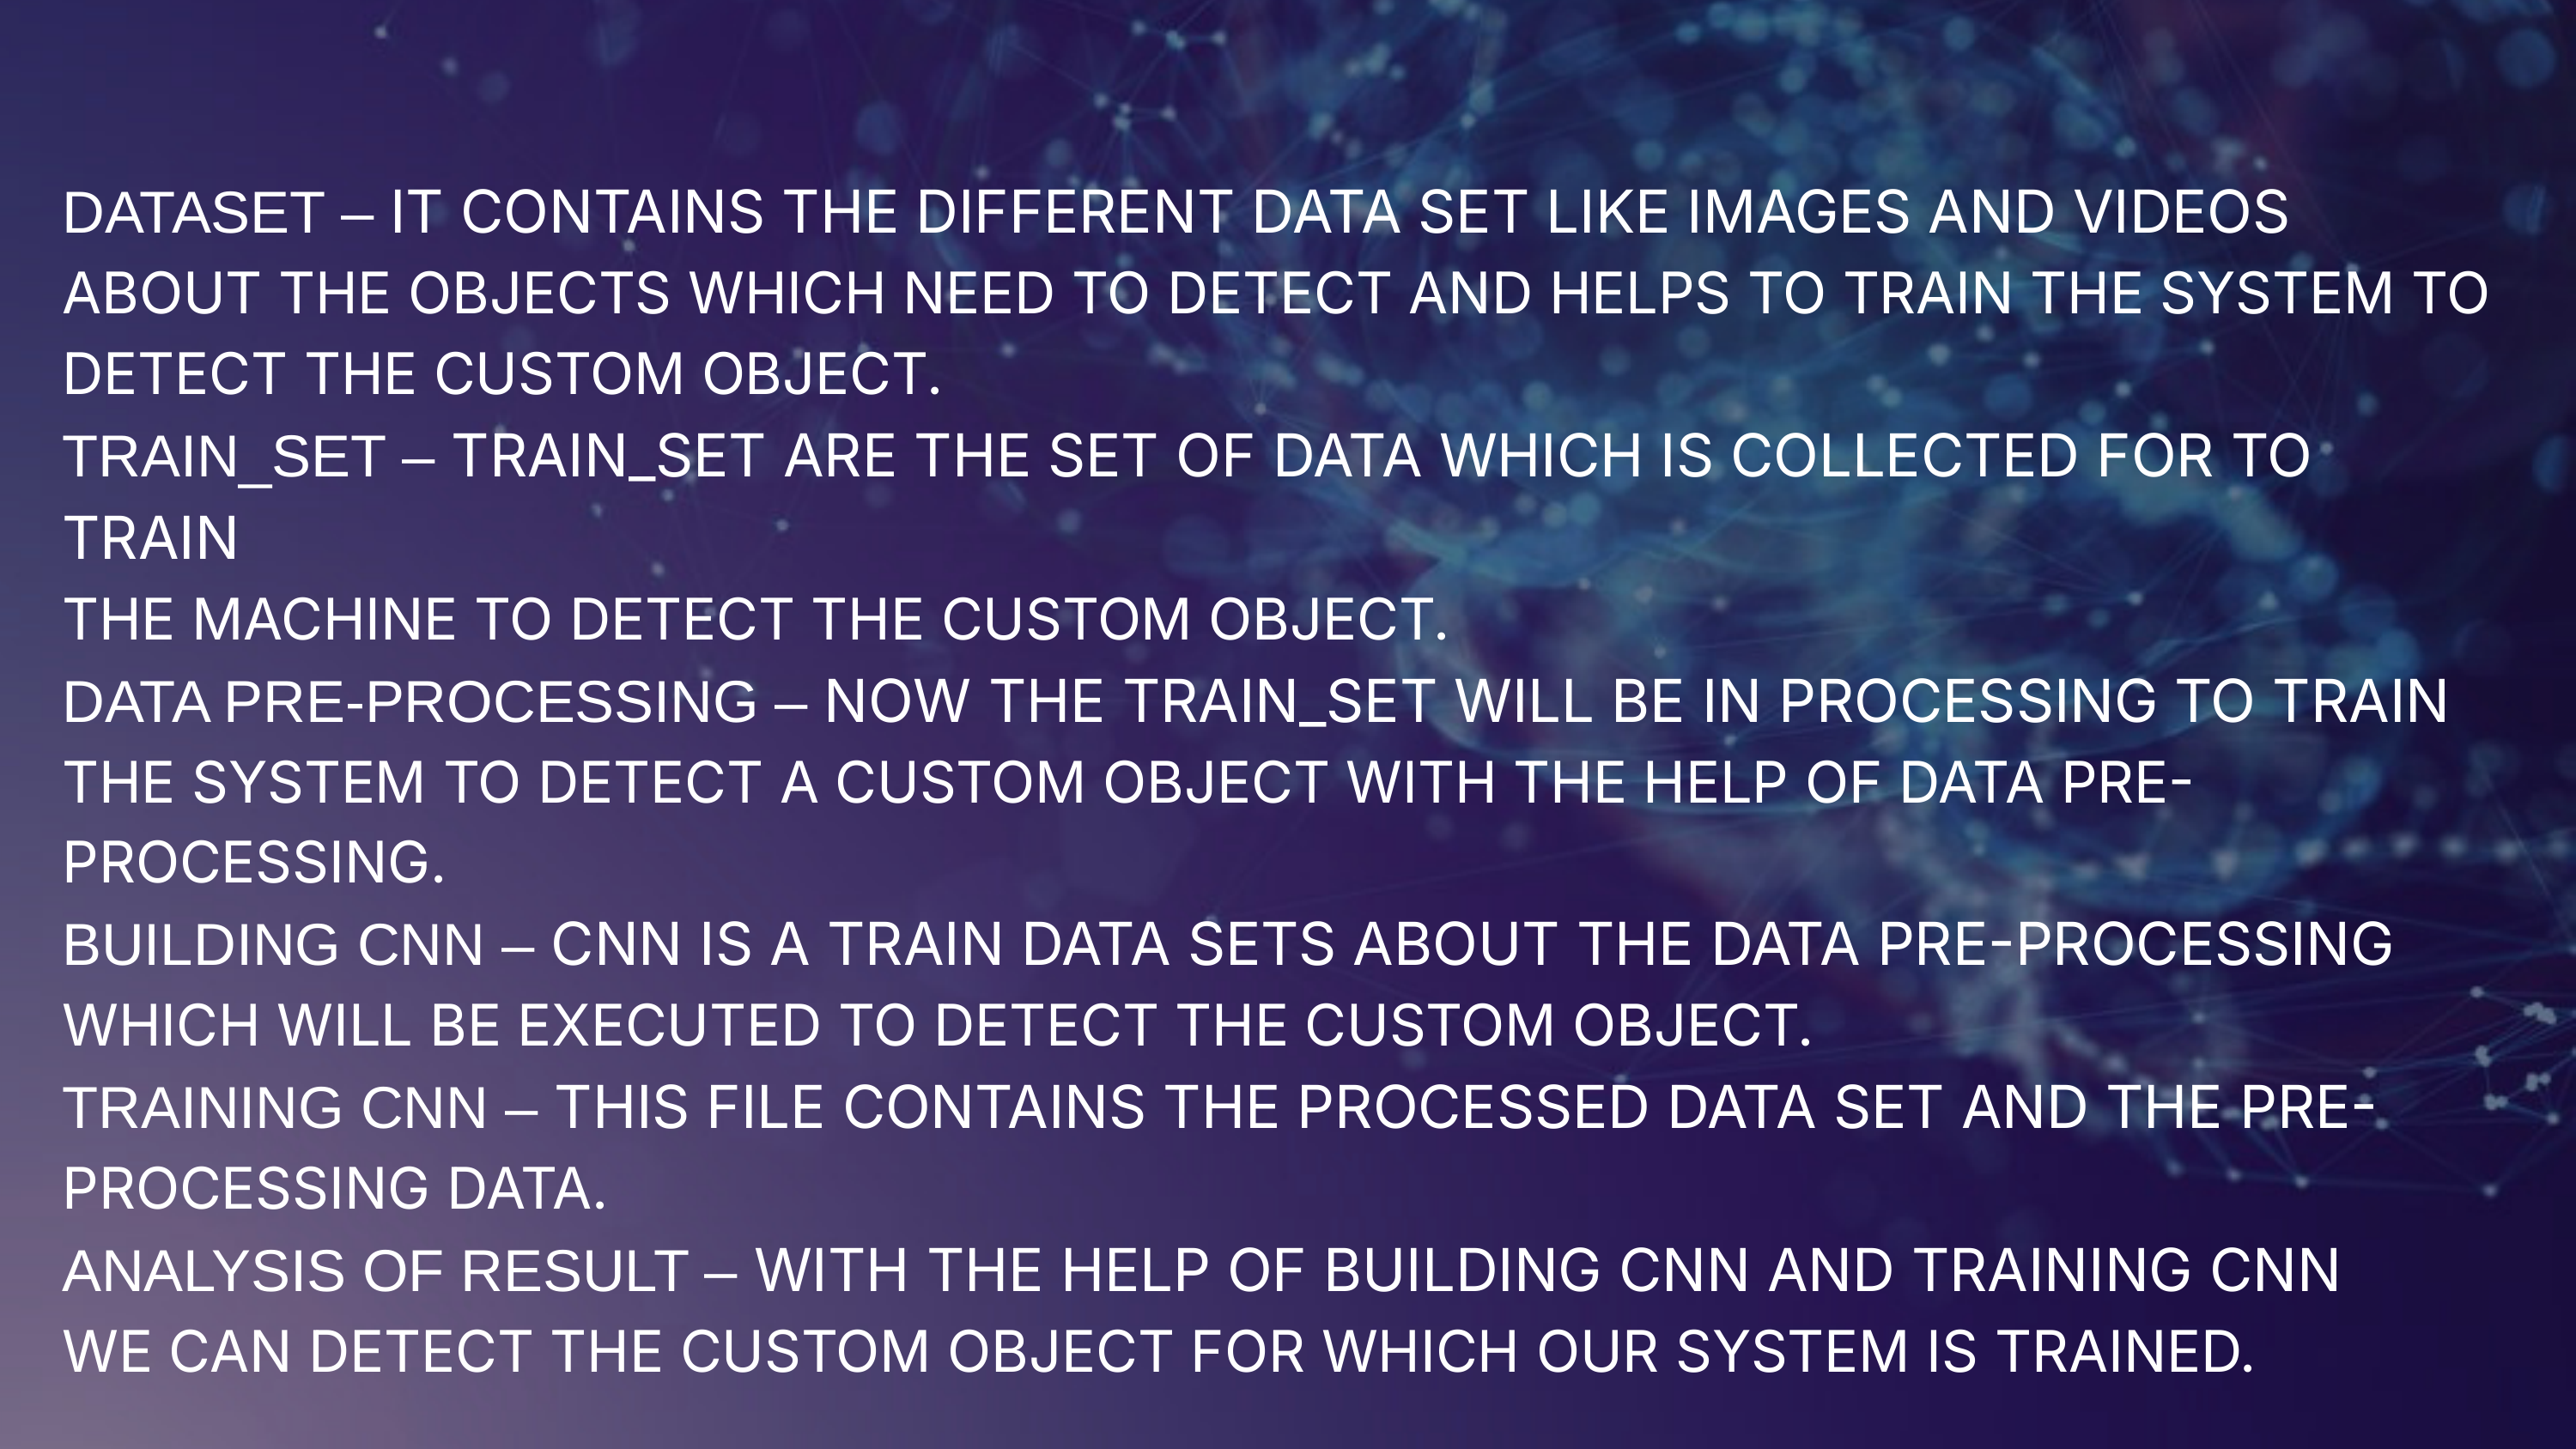

DATASET – IT CONTAINS THE DIFFERENT DATA SET LIKE IMAGES AND VIDEOS
ABOUT THE OBJECTS WHICH NEED TO DETECT AND HELPS TO TRAIN THE SYSTEM TO
DETECT THE CUSTOM OBJECT.
TRAIN_SET – TRAIN_SET ARE THE SET OF DATA WHICH IS COLLECTED FOR TO TRAIN
THE MACHINE TO DETECT THE CUSTOM OBJECT.
DATA PRE-PROCESSING – NOW THE TRAIN_SET WILL BE IN PROCESSING TO TRAIN
THE SYSTEM TO DETECT A CUSTOM OBJECT WITH THE HELP OF DATA PRE-
PROCESSING.
BUILDING CNN – CNN IS A TRAIN DATA SETS ABOUT THE DATA PRE-PROCESSING
WHICH WILL BE EXECUTED TO DETECT THE CUSTOM OBJECT.
TRAINING CNN – THIS FILE CONTAINS THE PROCESSED DATA SET AND THE PRE-
PROCESSING DATA.
ANALYSIS OF RESULT – WITH THE HELP OF BUILDING CNN AND TRAINING CNN
WE CAN DETECT THE CUSTOM OBJECT FOR WHICH OUR SYSTEM IS TRAINED.